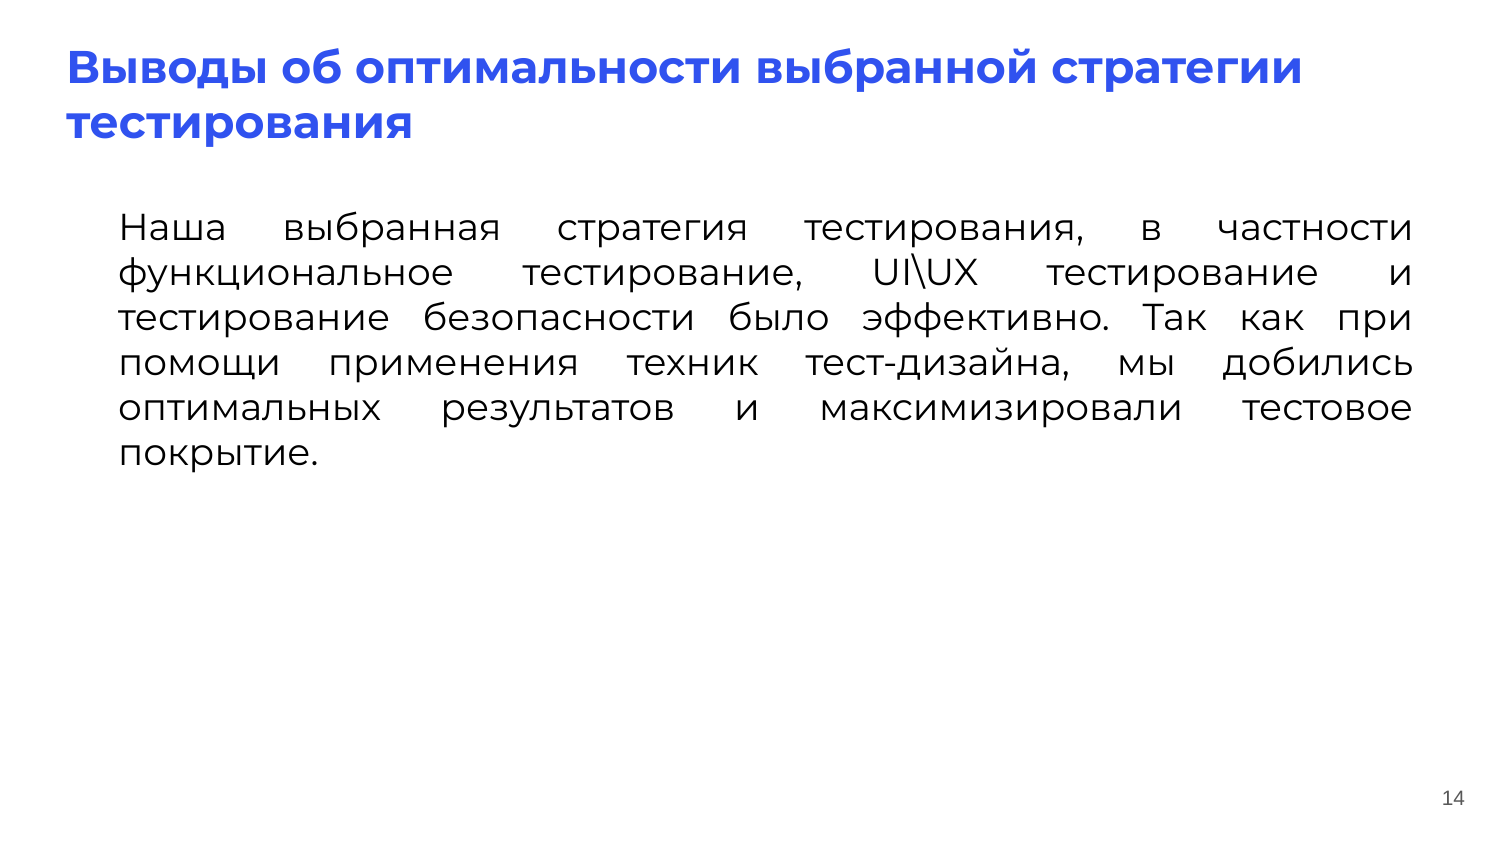

# Выводы об оптимальности выбранной стратегии тестирования

Наша выбранная стратегия тестирования, в частности функциональное тестирование, UI\UX тестирование и тестирование безопасности было эффективно. Так как при помощи применения техник тест-дизайна, мы добились оптимальных результатов и максимизировали тестовое покрытие.
14